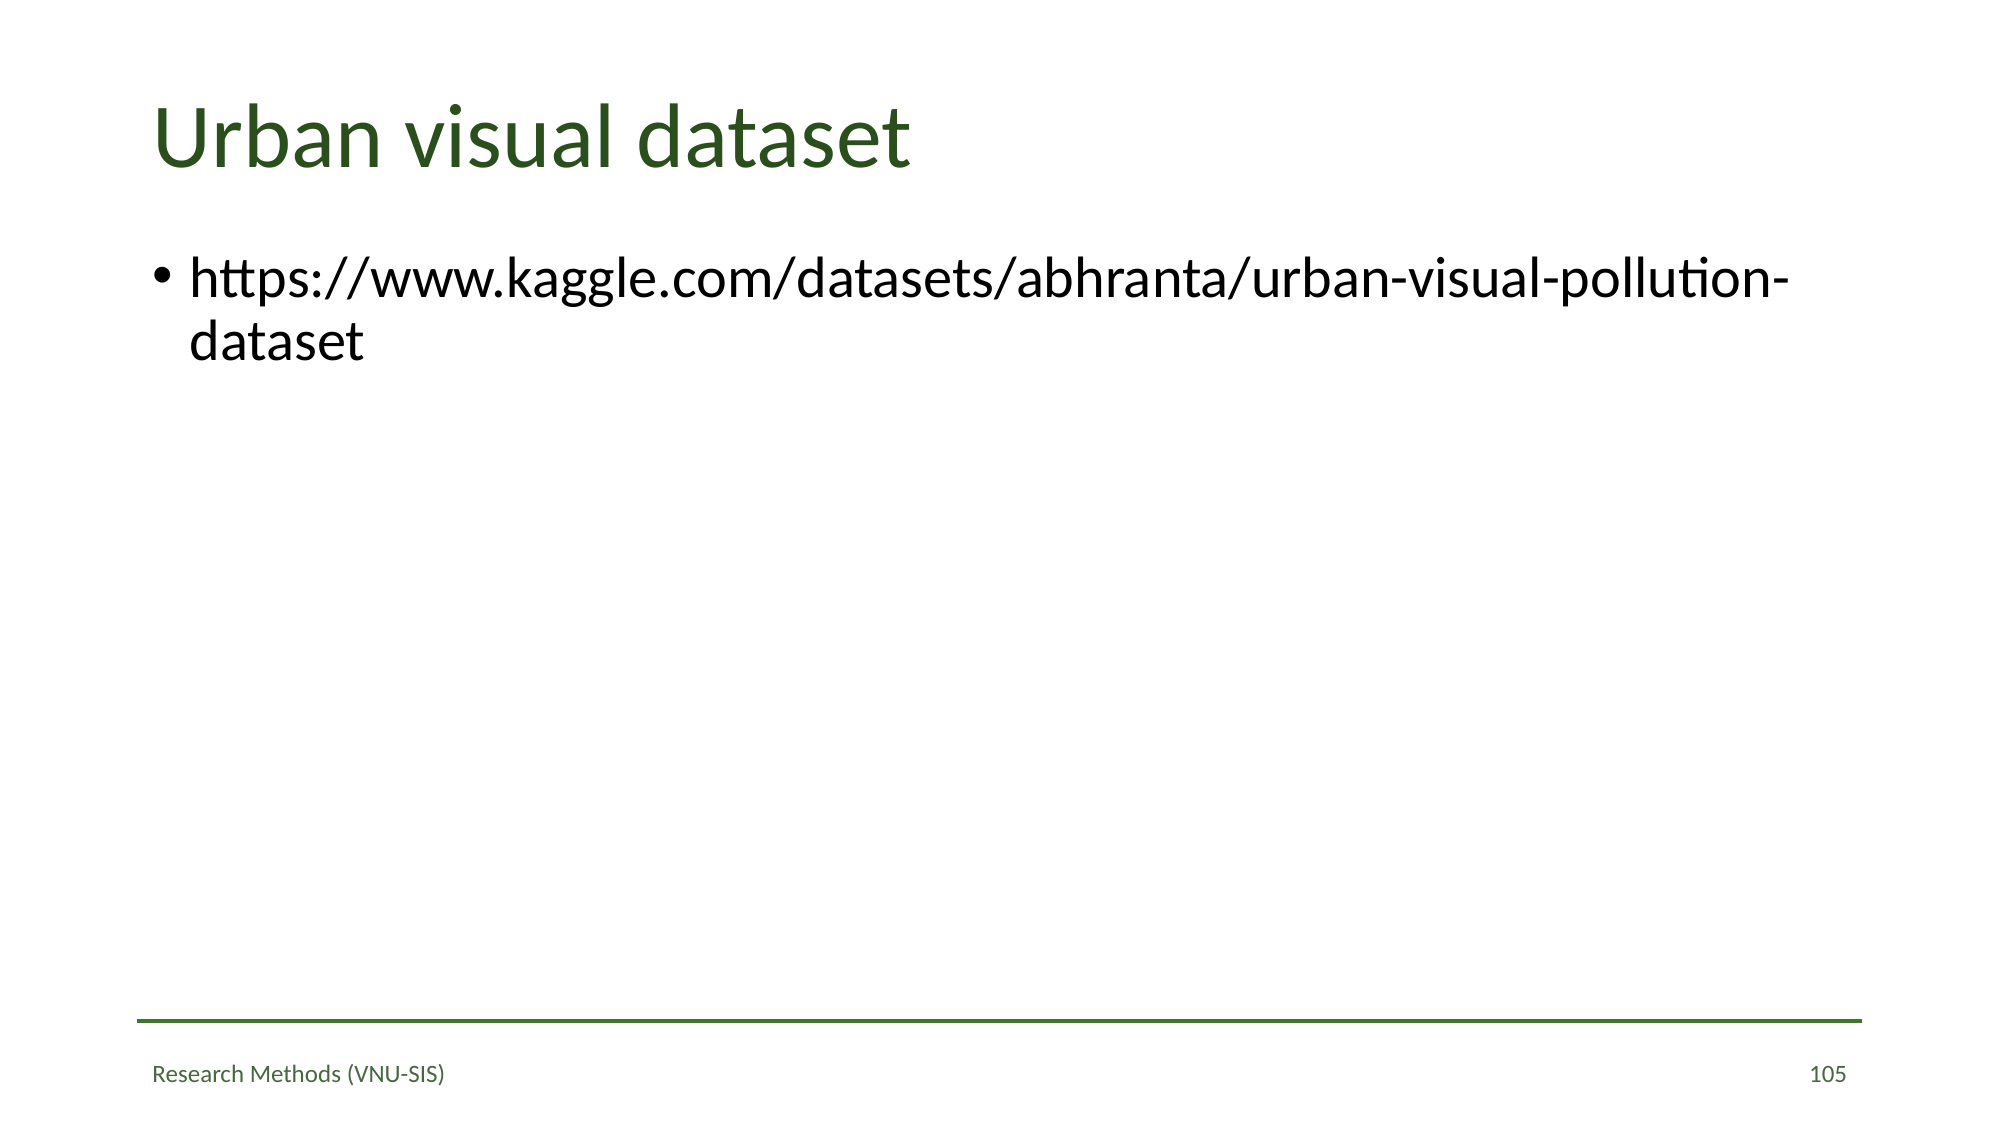

# Urban visual dataset
https://www.kaggle.com/datasets/abhranta/urban-visual-pollution-dataset
105
Research Methods (VNU-SIS)